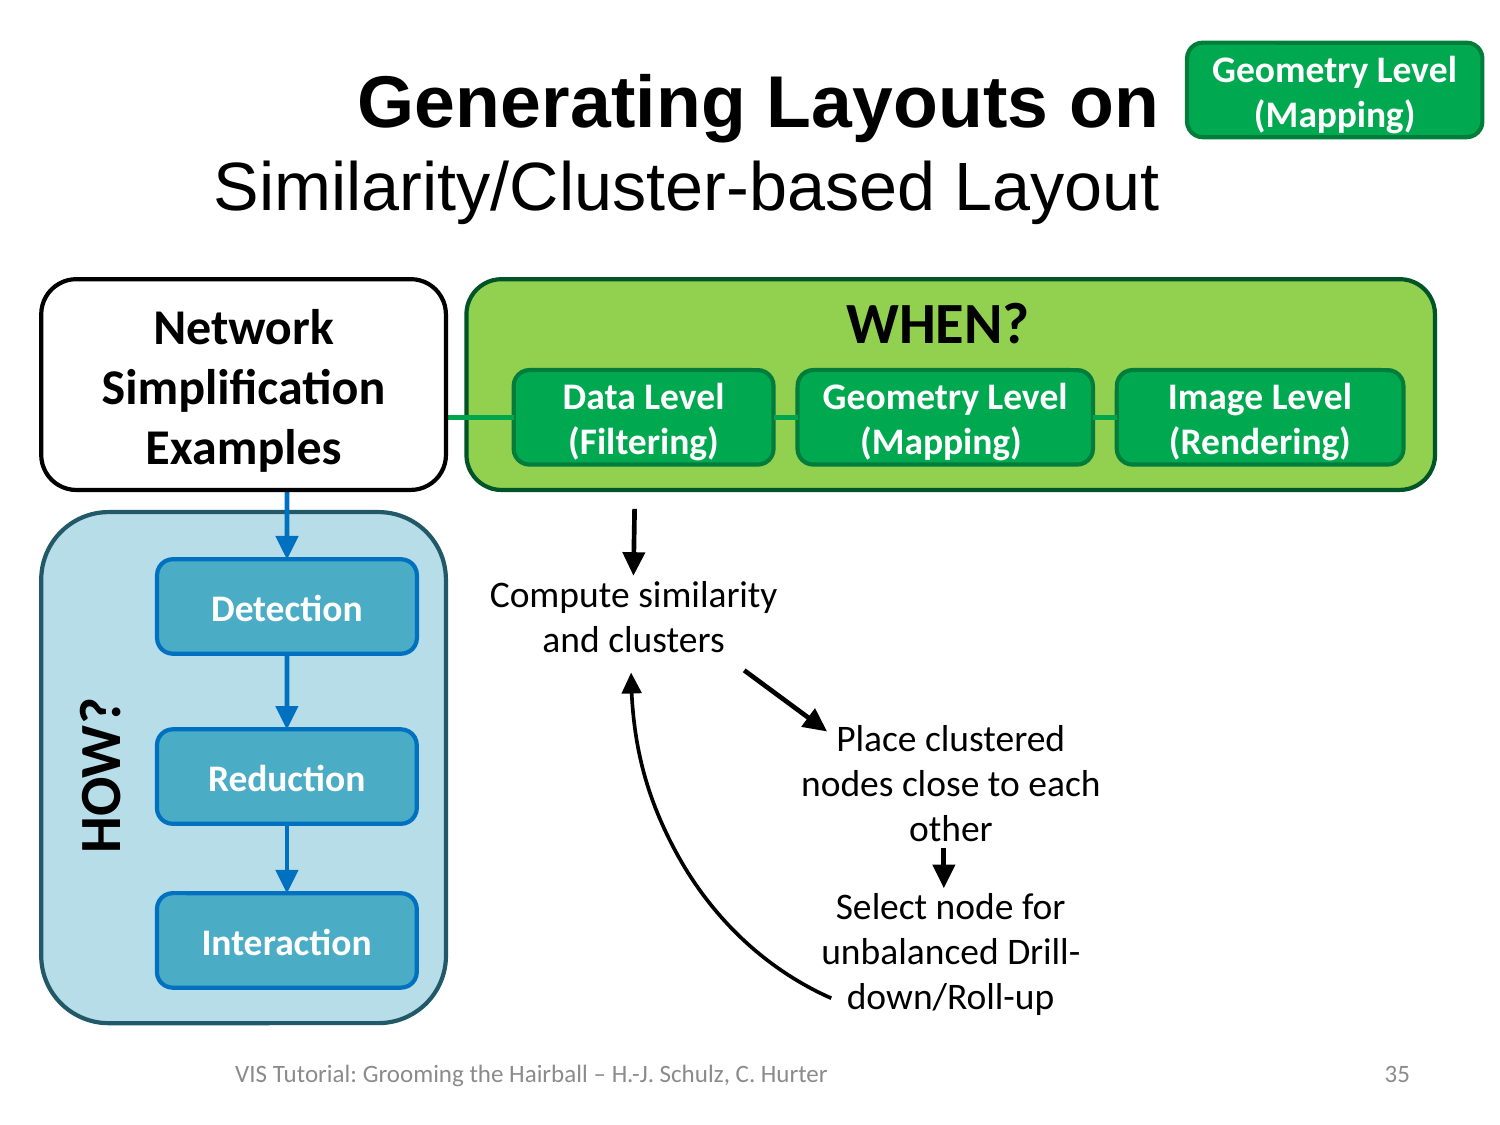

Geometry Level (Mapping)
# Generating Layouts on Similarity/Cluster-based Layout
WHEN?
Network Simplification
Examples

Data Level (Filtering)
Geometry Level (Mapping)
Image Level
(Rendering)
Compute similarity and clusters

Detection
Place clustered nodes close to each other
Reduction
HOW?
Select node for unbalanced Drill-down/Roll-up
Interaction
VIS Tutorial: Grooming the Hairball – H.-J. Schulz, C. Hurter
35